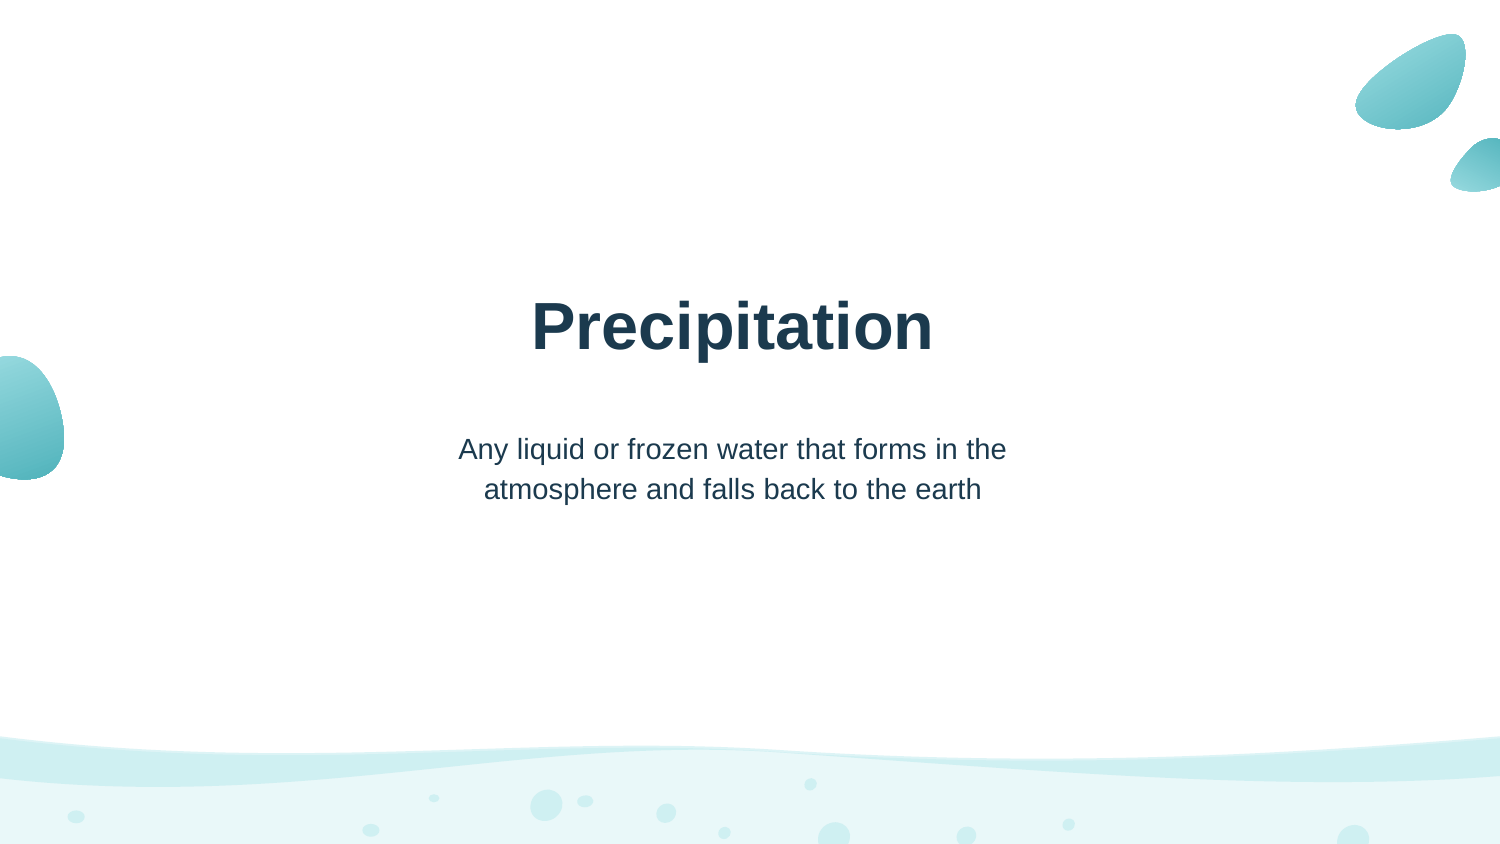

# Precipitation
Any liquid or frozen water that forms in the atmosphere and falls back to the earth